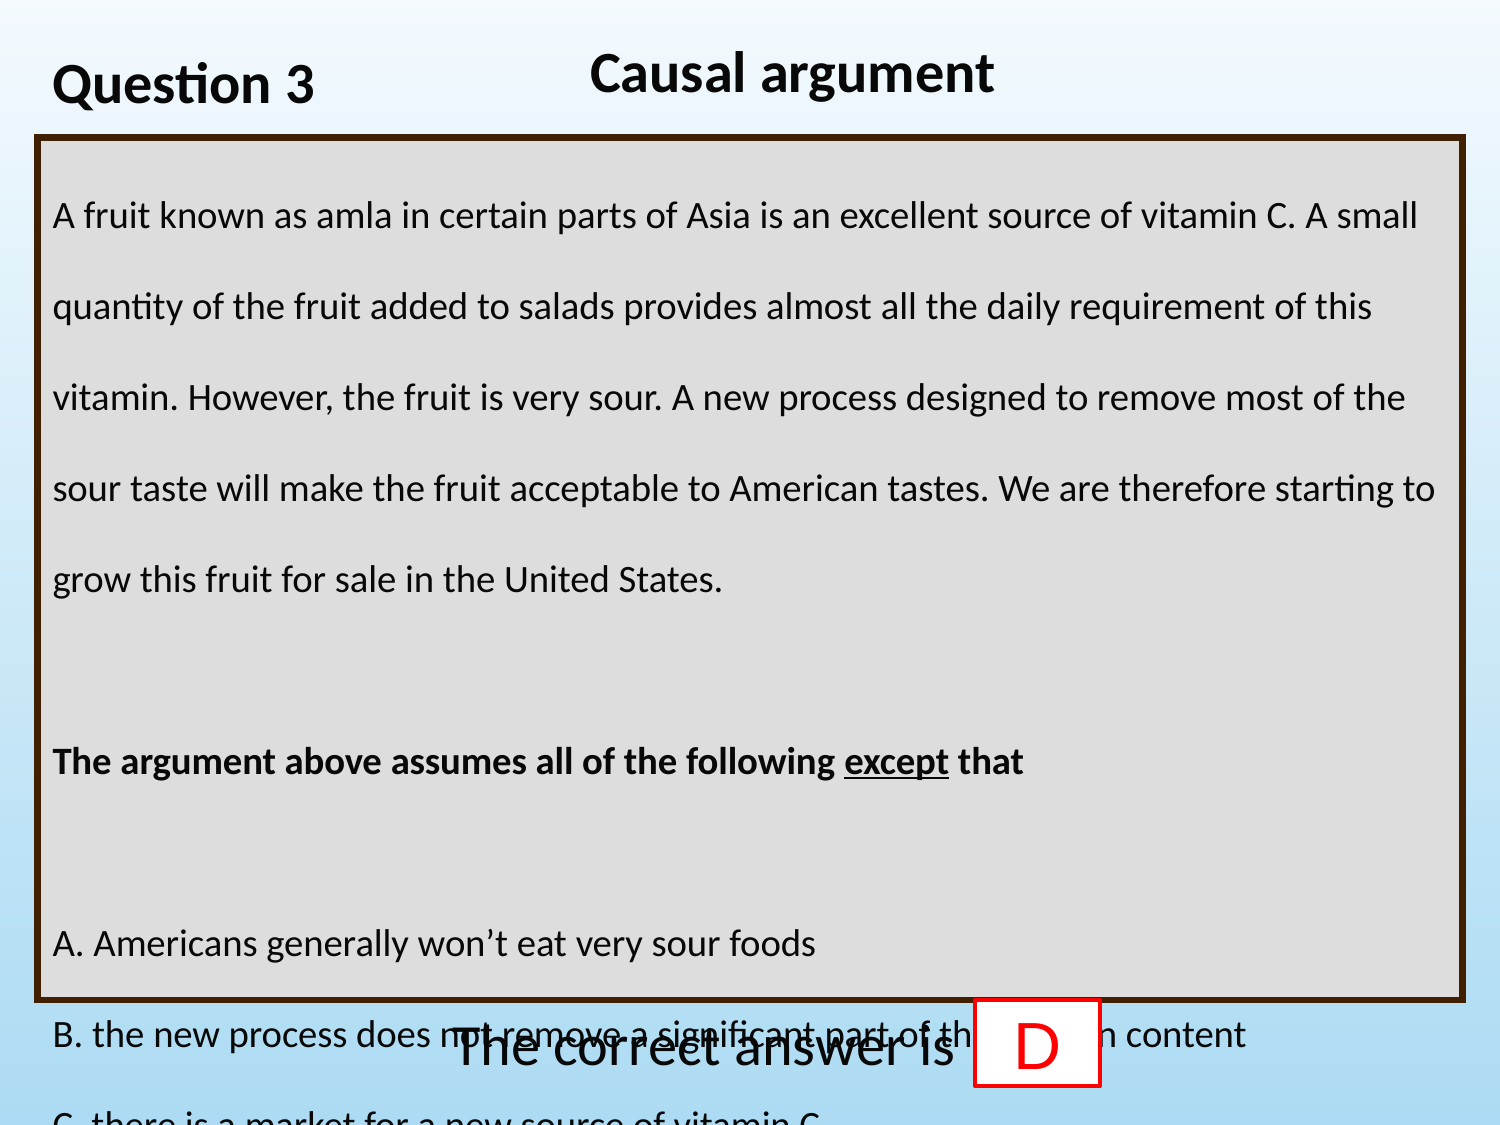

Causal argument
Question 3
A fruit known as amla in certain parts of Asia is an excellent source of vitamin C. A small quantity of the fruit added to salads provides almost all the daily requirement of this vitamin. However, the fruit is very sour. A new process designed to remove most of the sour taste will make the fruit acceptable to American tastes. We are therefore starting to grow this fruit for sale in the United States.

The argument above assumes all of the following except that

A. Americans generally won’t eat very sour foods
B. the new process does not remove a significant part of the vitamin content
C. there is a market for a new source of vitamin C
D. The fruit can be used only in salads
E. Apart from being sour there are no other objections to eating this fruit

The correct answer is
D